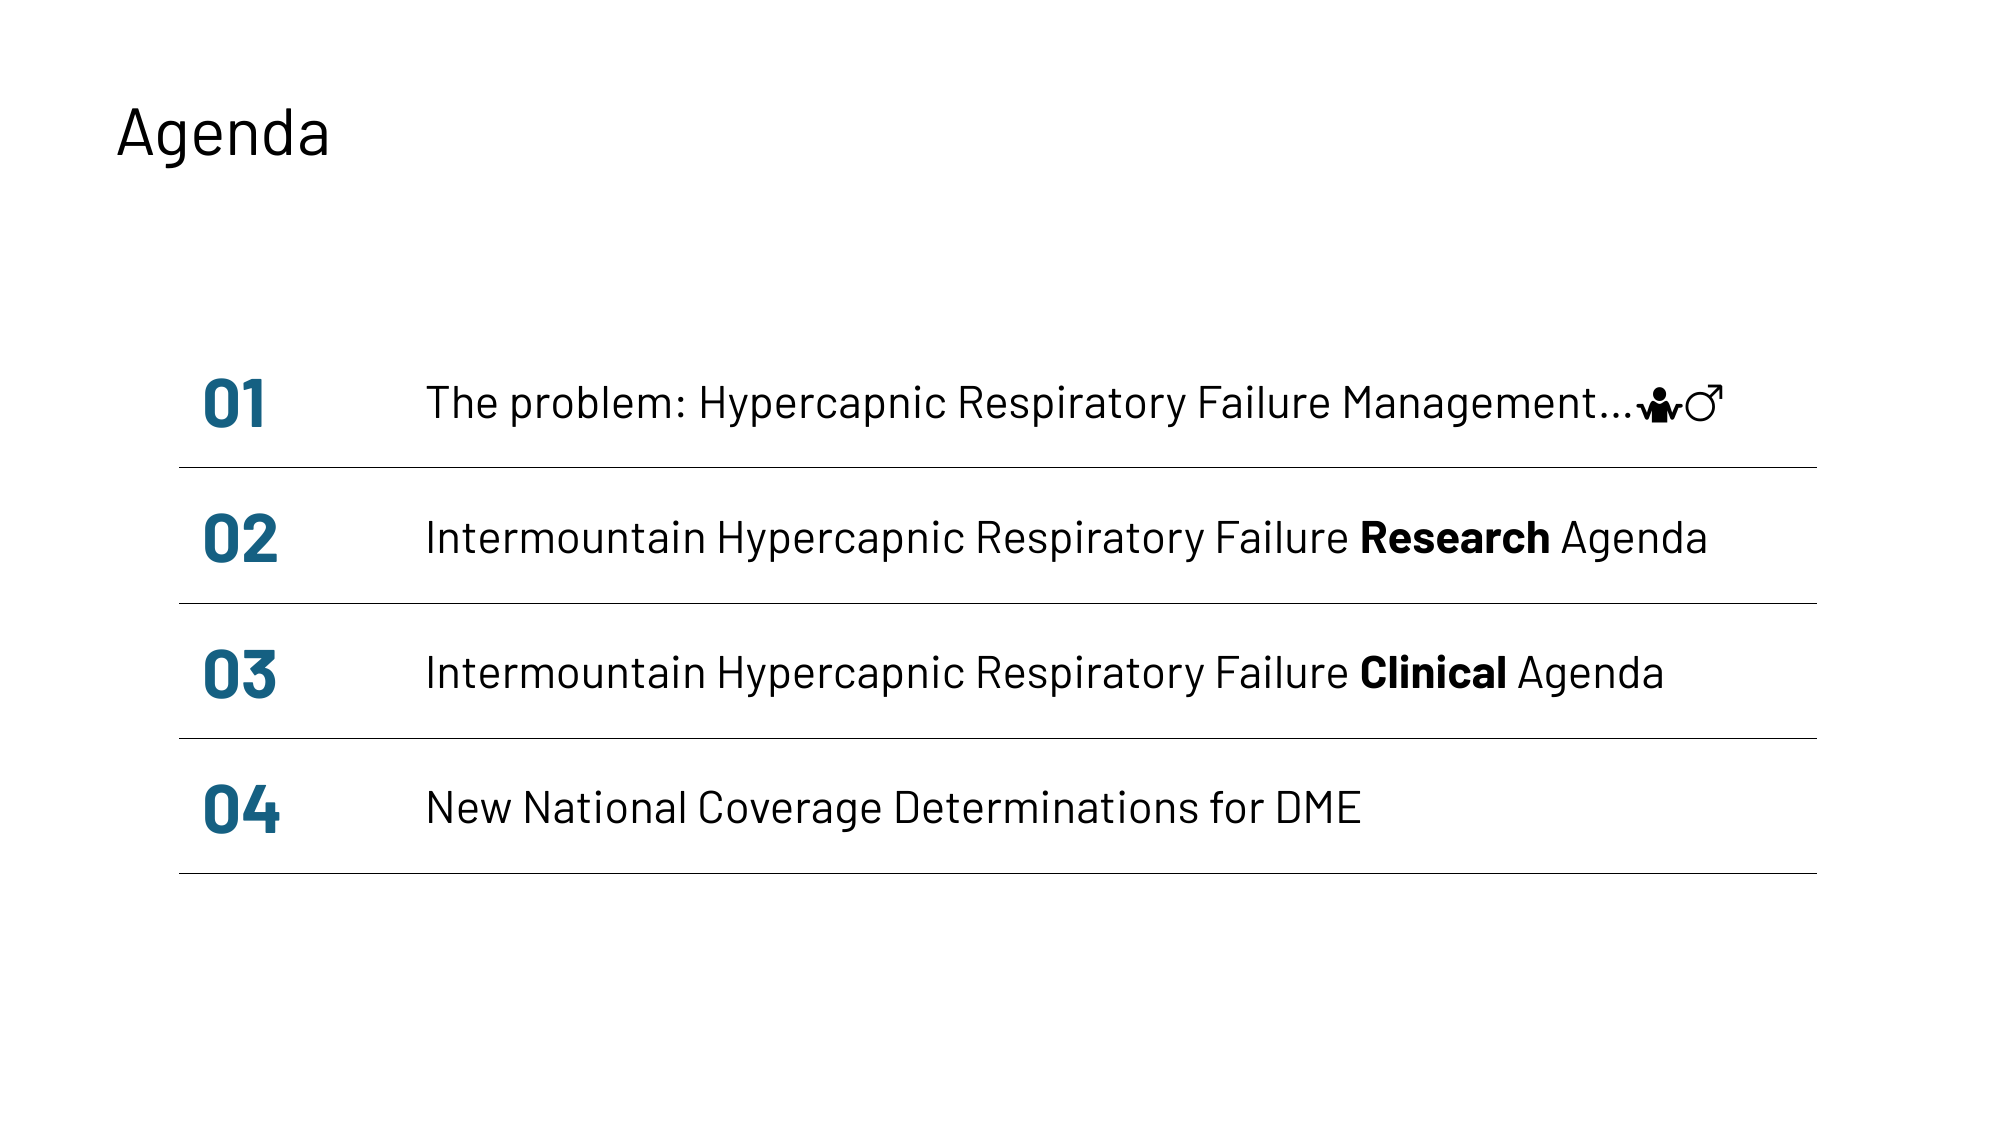

# Agenda
| 01 | The problem: Hypercapnic Respiratory Failure Management…🤷‍♂️ |
| --- | --- |
| 02 | Intermountain Hypercapnic Respiratory Failure Research Agenda |
| 03 | Intermountain Hypercapnic Respiratory Failure Clinical Agenda |
| 04 | New National Coverage Determinations for DME |